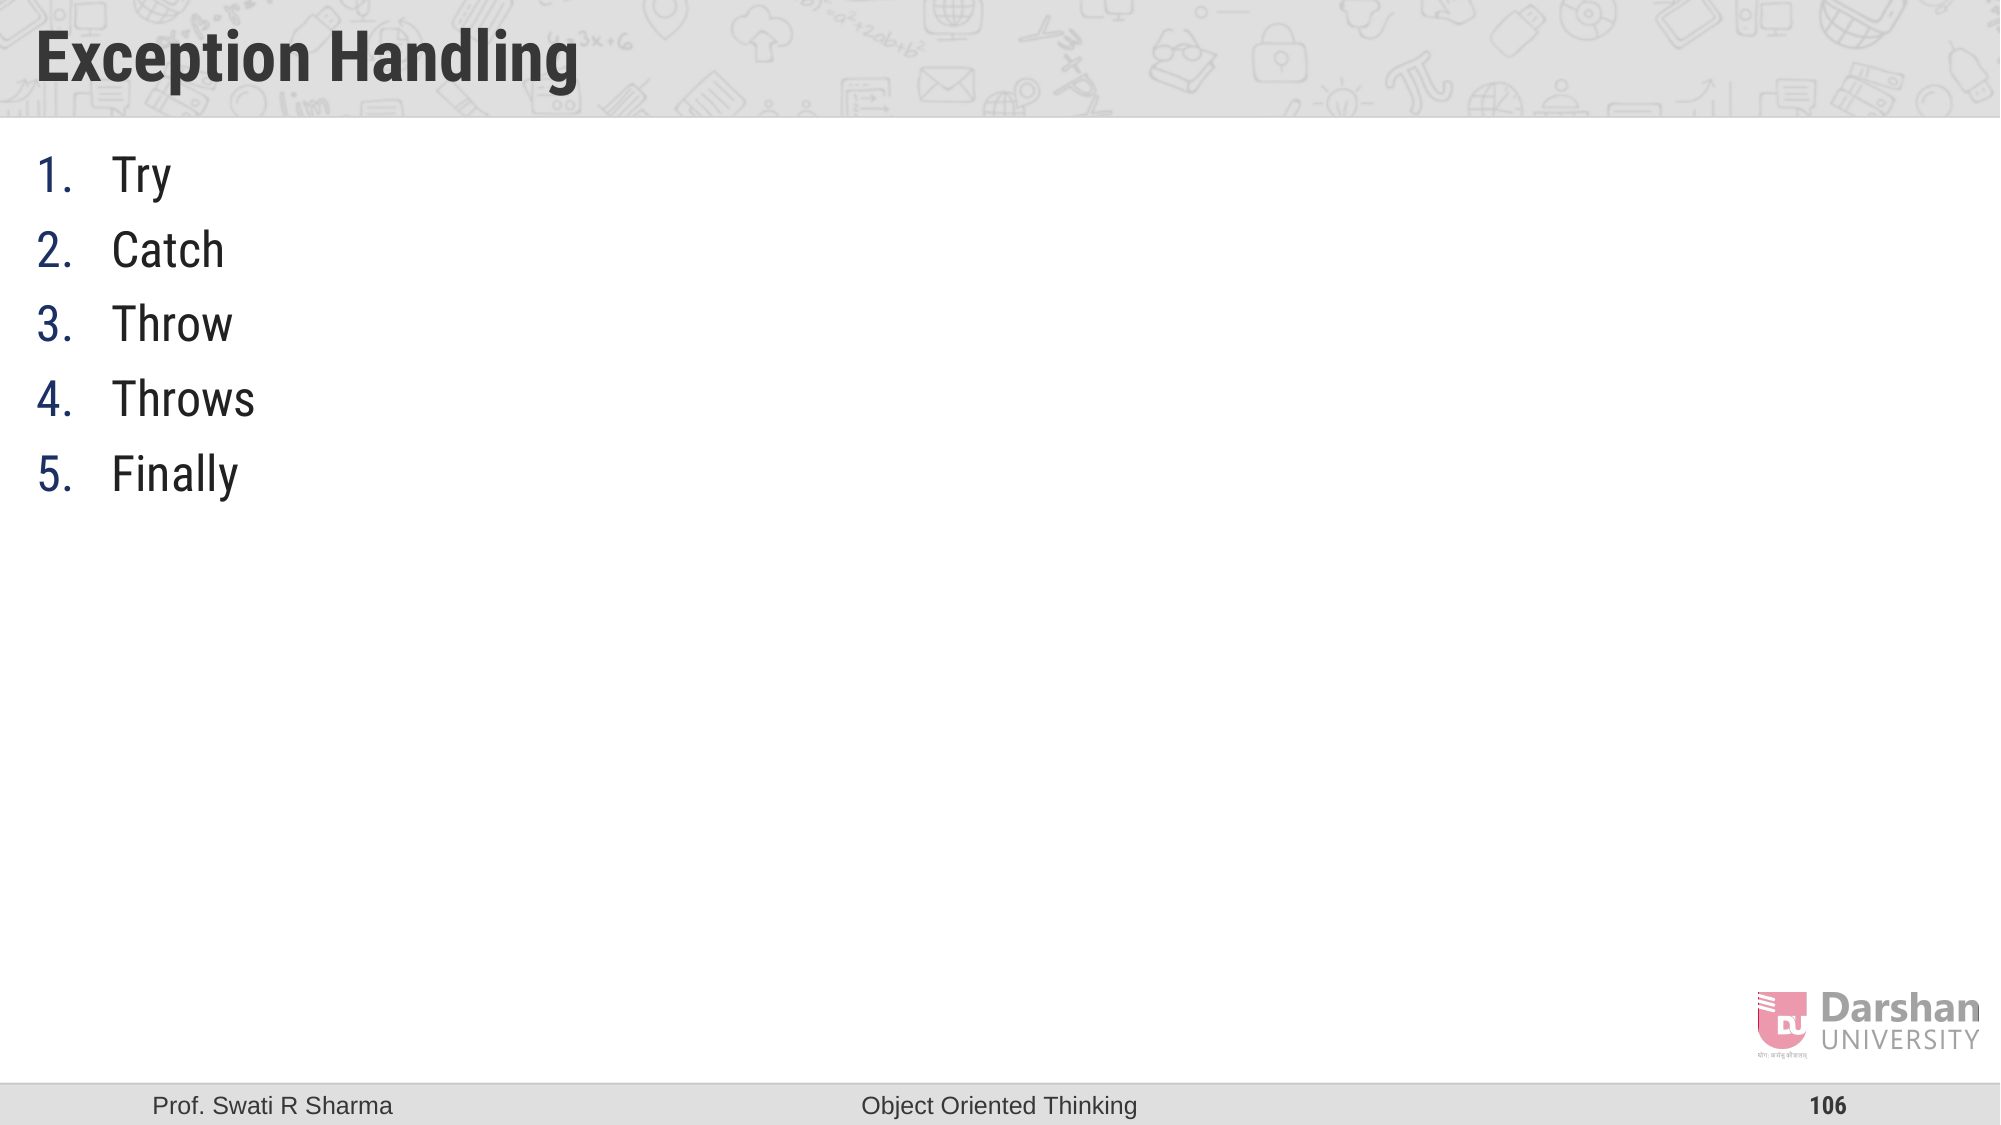

# Exception Handling
Try
Catch
Throw
Throws
Finally